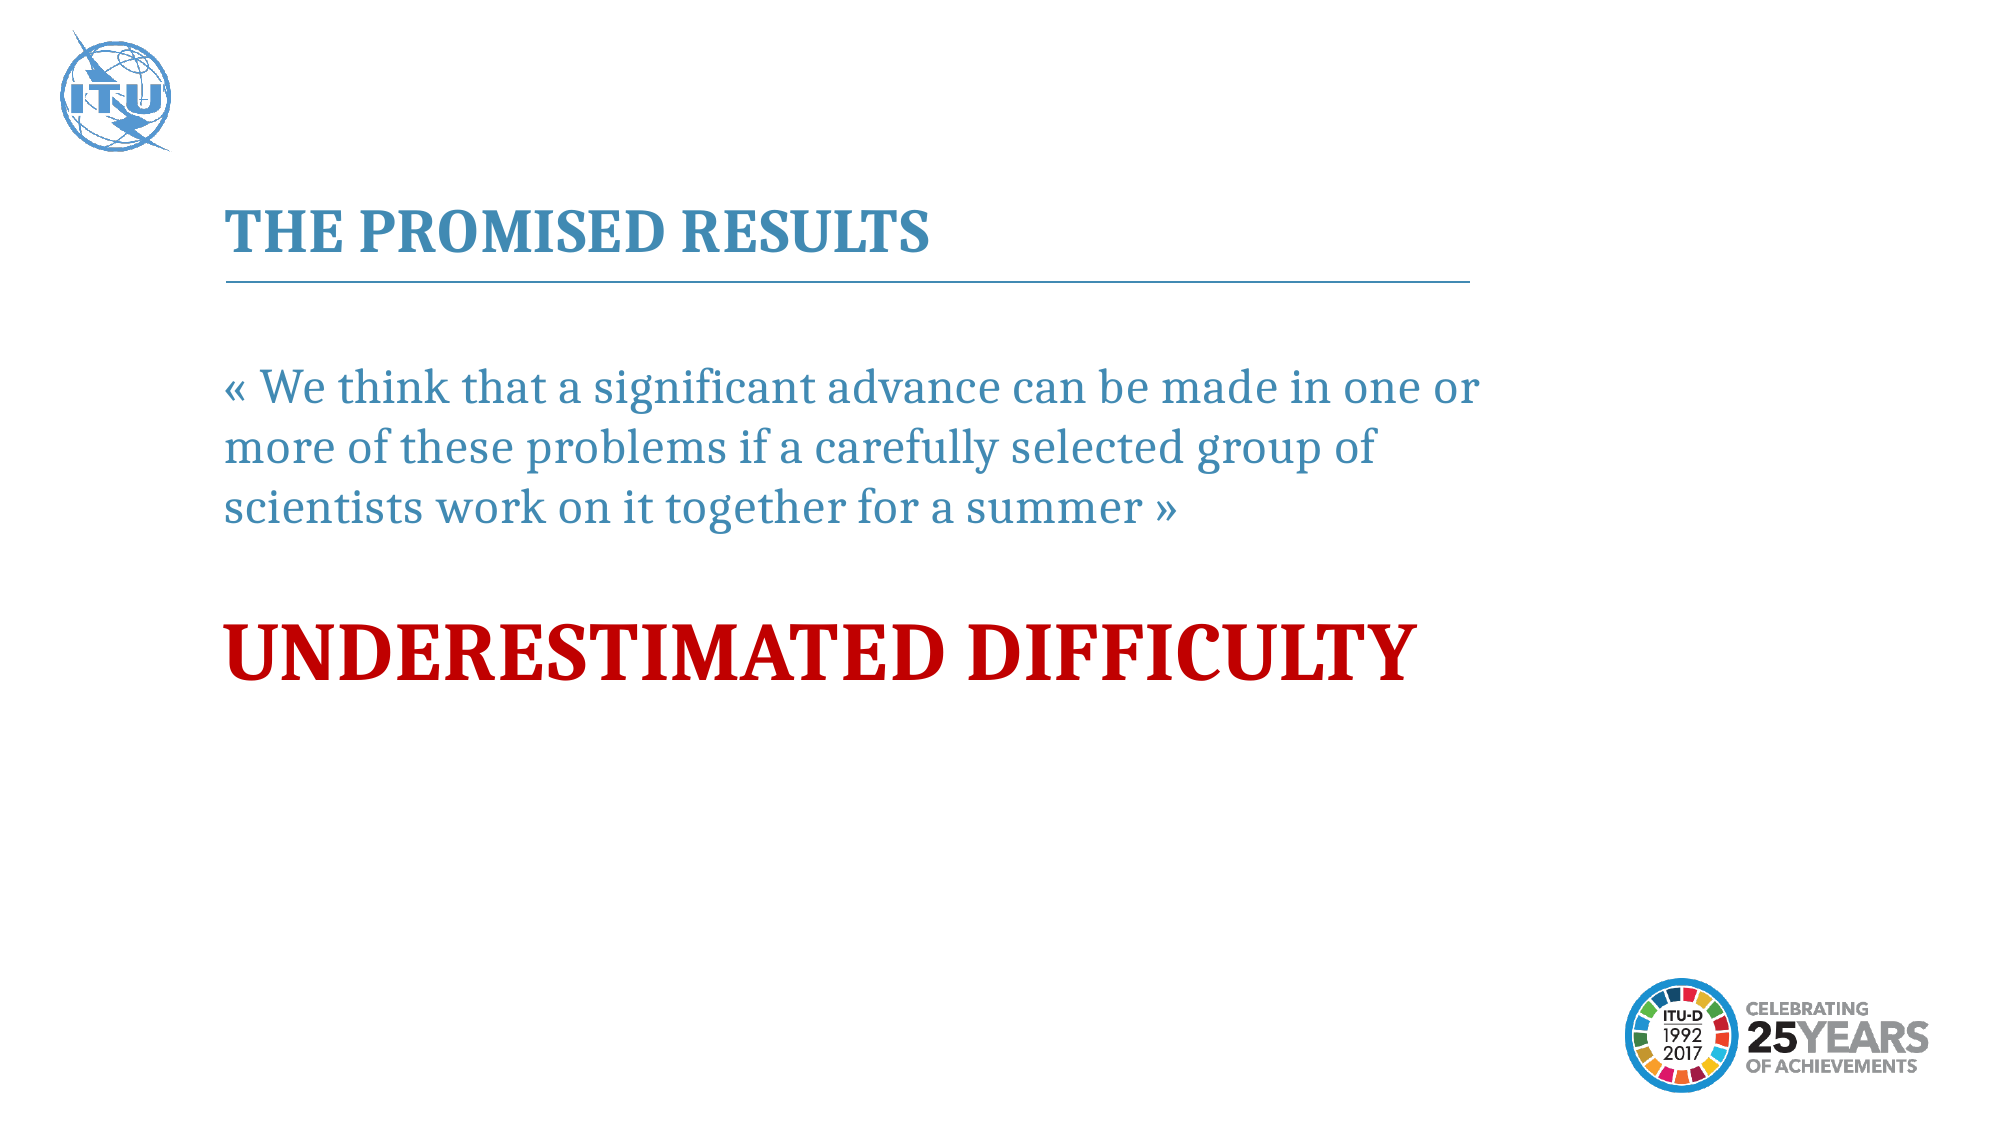

THE PROMISED RESULTS
« We think that a significant advance can be made in one or more of these problems if a carefully selected group of scientists work on it together for a summer »
UNDERESTIMATED DIFFICULTY